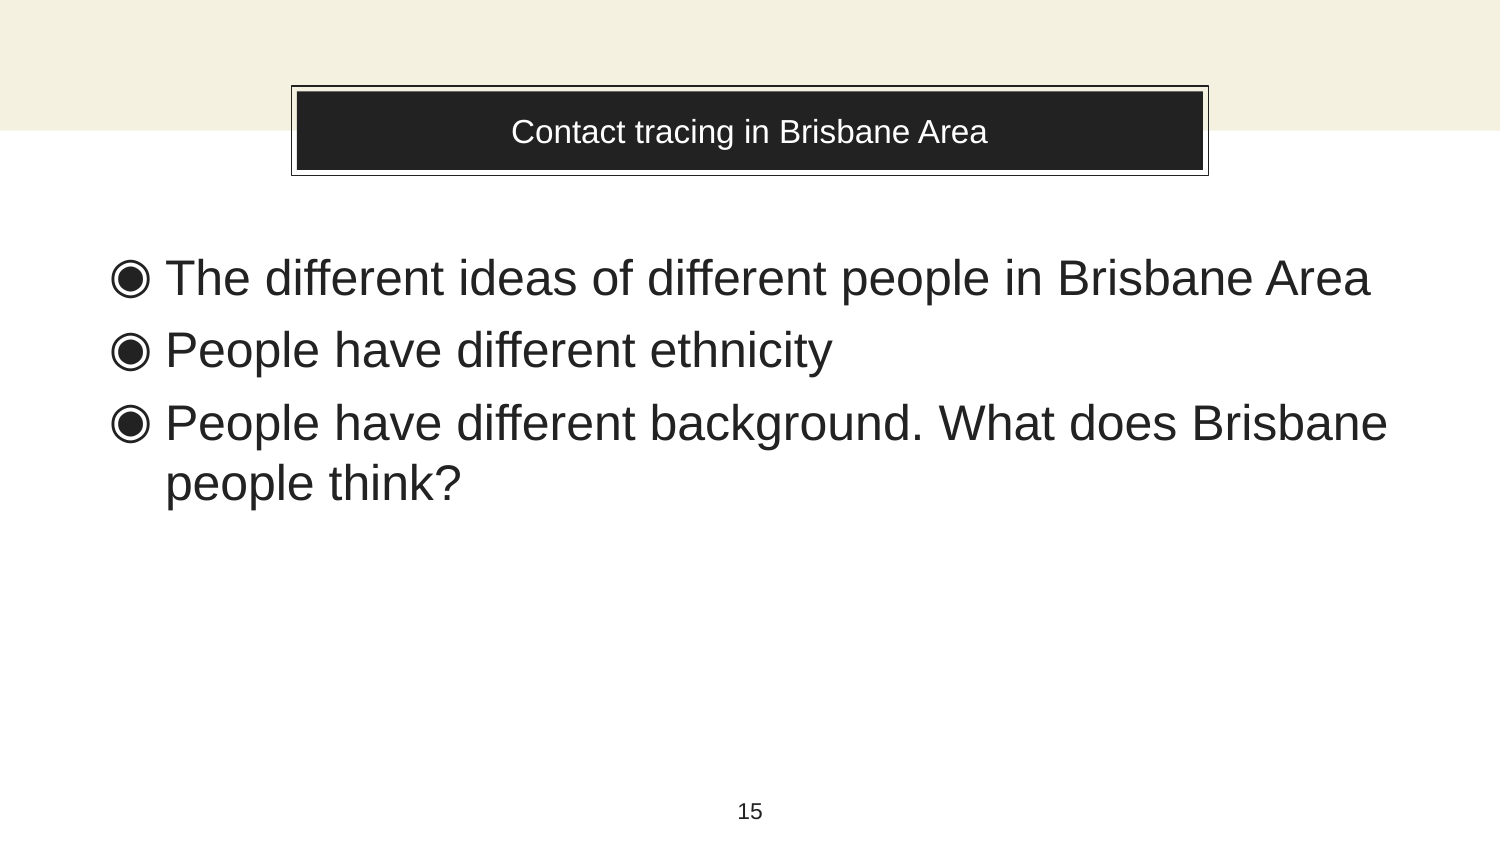

# Contact tracing in Brisbane Area
The different ideas of different people in Brisbane Area
People have different ethnicity
People have different background. What does Brisbane people think?
15